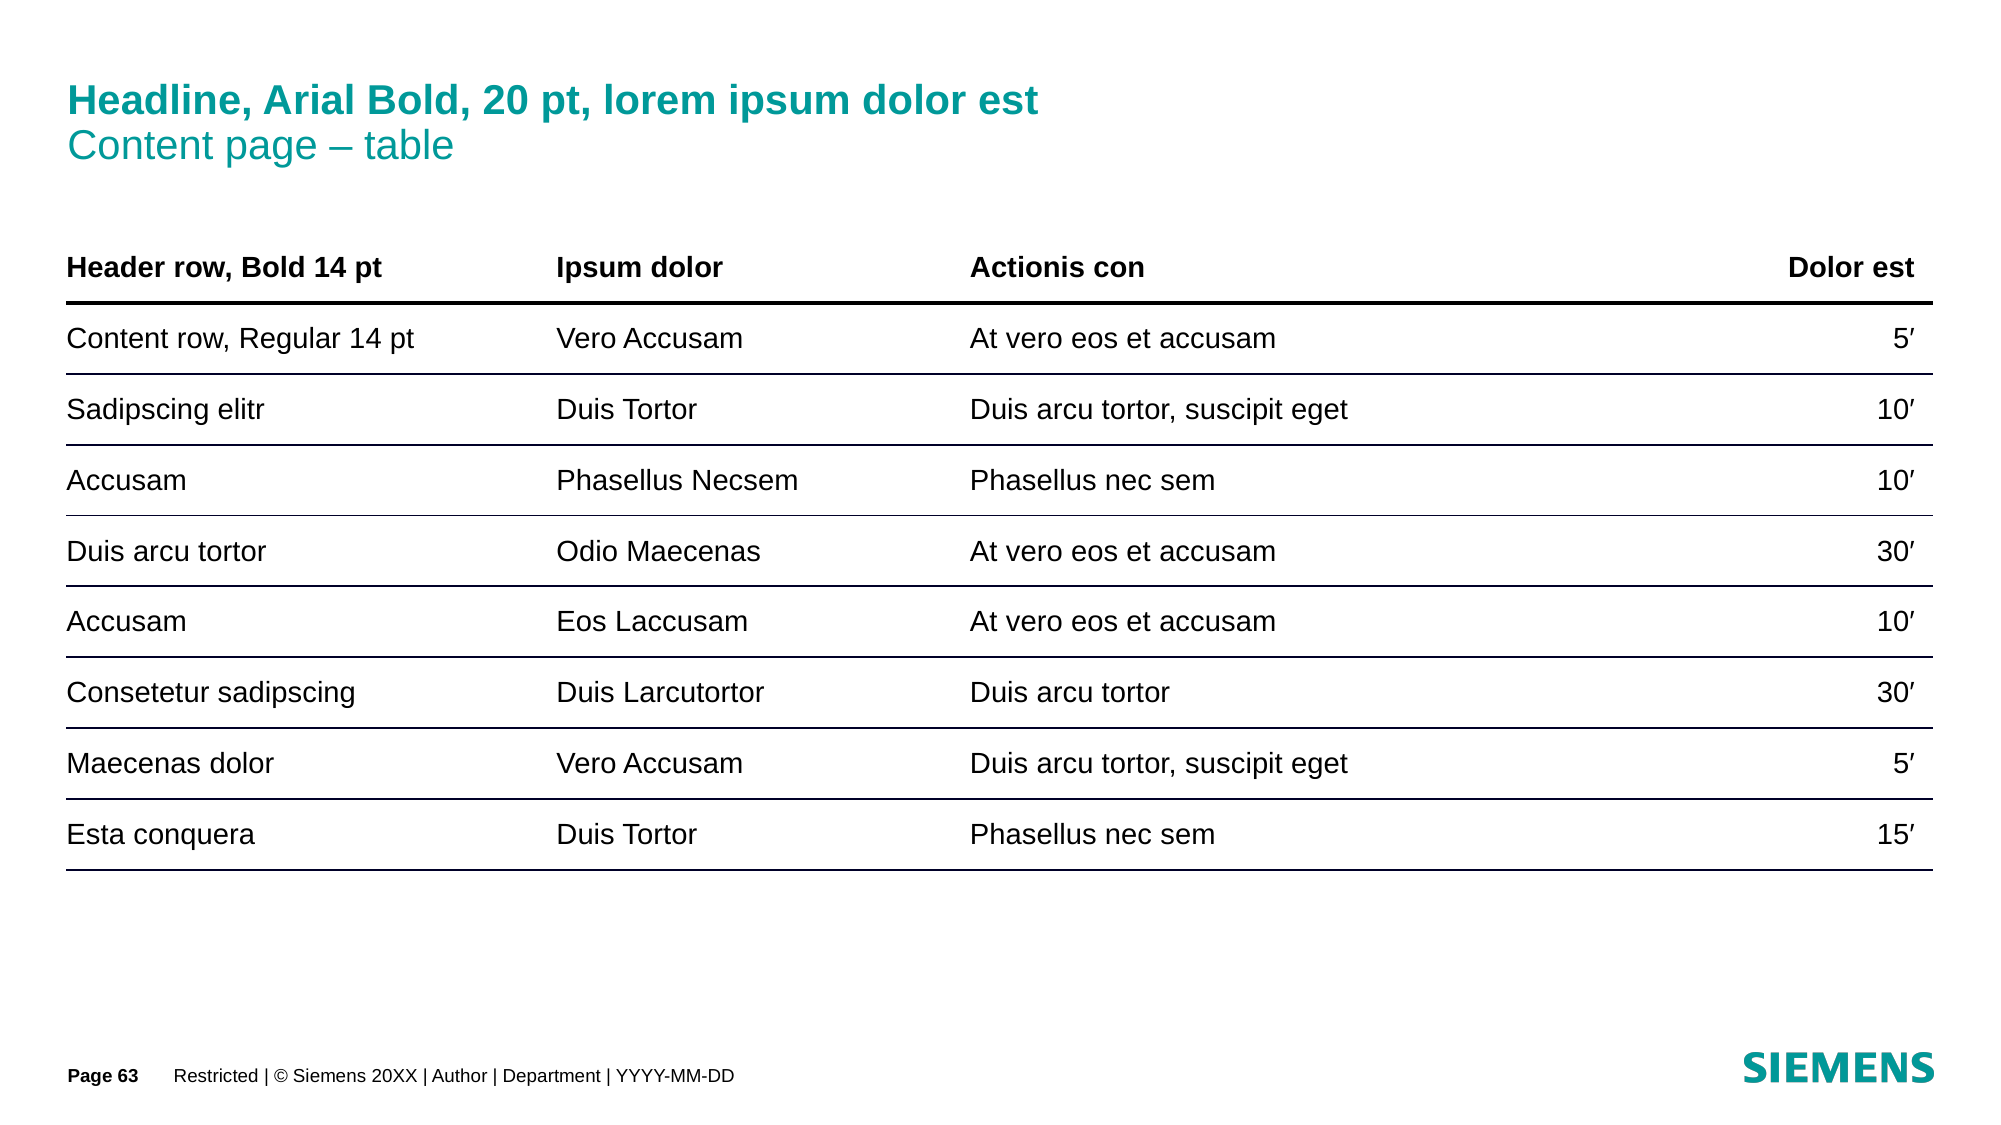

# Headline, Arial Bold, 20 pt, lorem ipsum dolor est Content page – table
| Header row, Bold 14 pt | Ipsum dolor | Actionis con | Dolor est |
| --- | --- | --- | --- |
| Content row, Regular 14 pt | Vero Accusam | At vero eos et accusam | 5′ |
| Sadipscing elitr | Duis Tortor | Duis arcu tortor, suscipit eget | 10′ |
| Accusam | Phasellus Necsem | Phasellus nec sem | 10′ |
| Duis arcu tortor | Odio Maecenas | At vero eos et accusam | 30′ |
| Accusam | Eos Laccusam | At vero eos et accusam | 10′ |
| Consetetur sadipscing | Duis Larcutortor | Duis arcu tortor | 30′ |
| Maecenas dolor | Vero Accusam | Duis arcu tortor, suscipit eget | 5′ |
| Esta conquera | Duis Tortor | Phasellus nec sem | 15′ |
Page 63
Restricted | © Siemens 20XX | Author | Department | YYYY-MM-DD